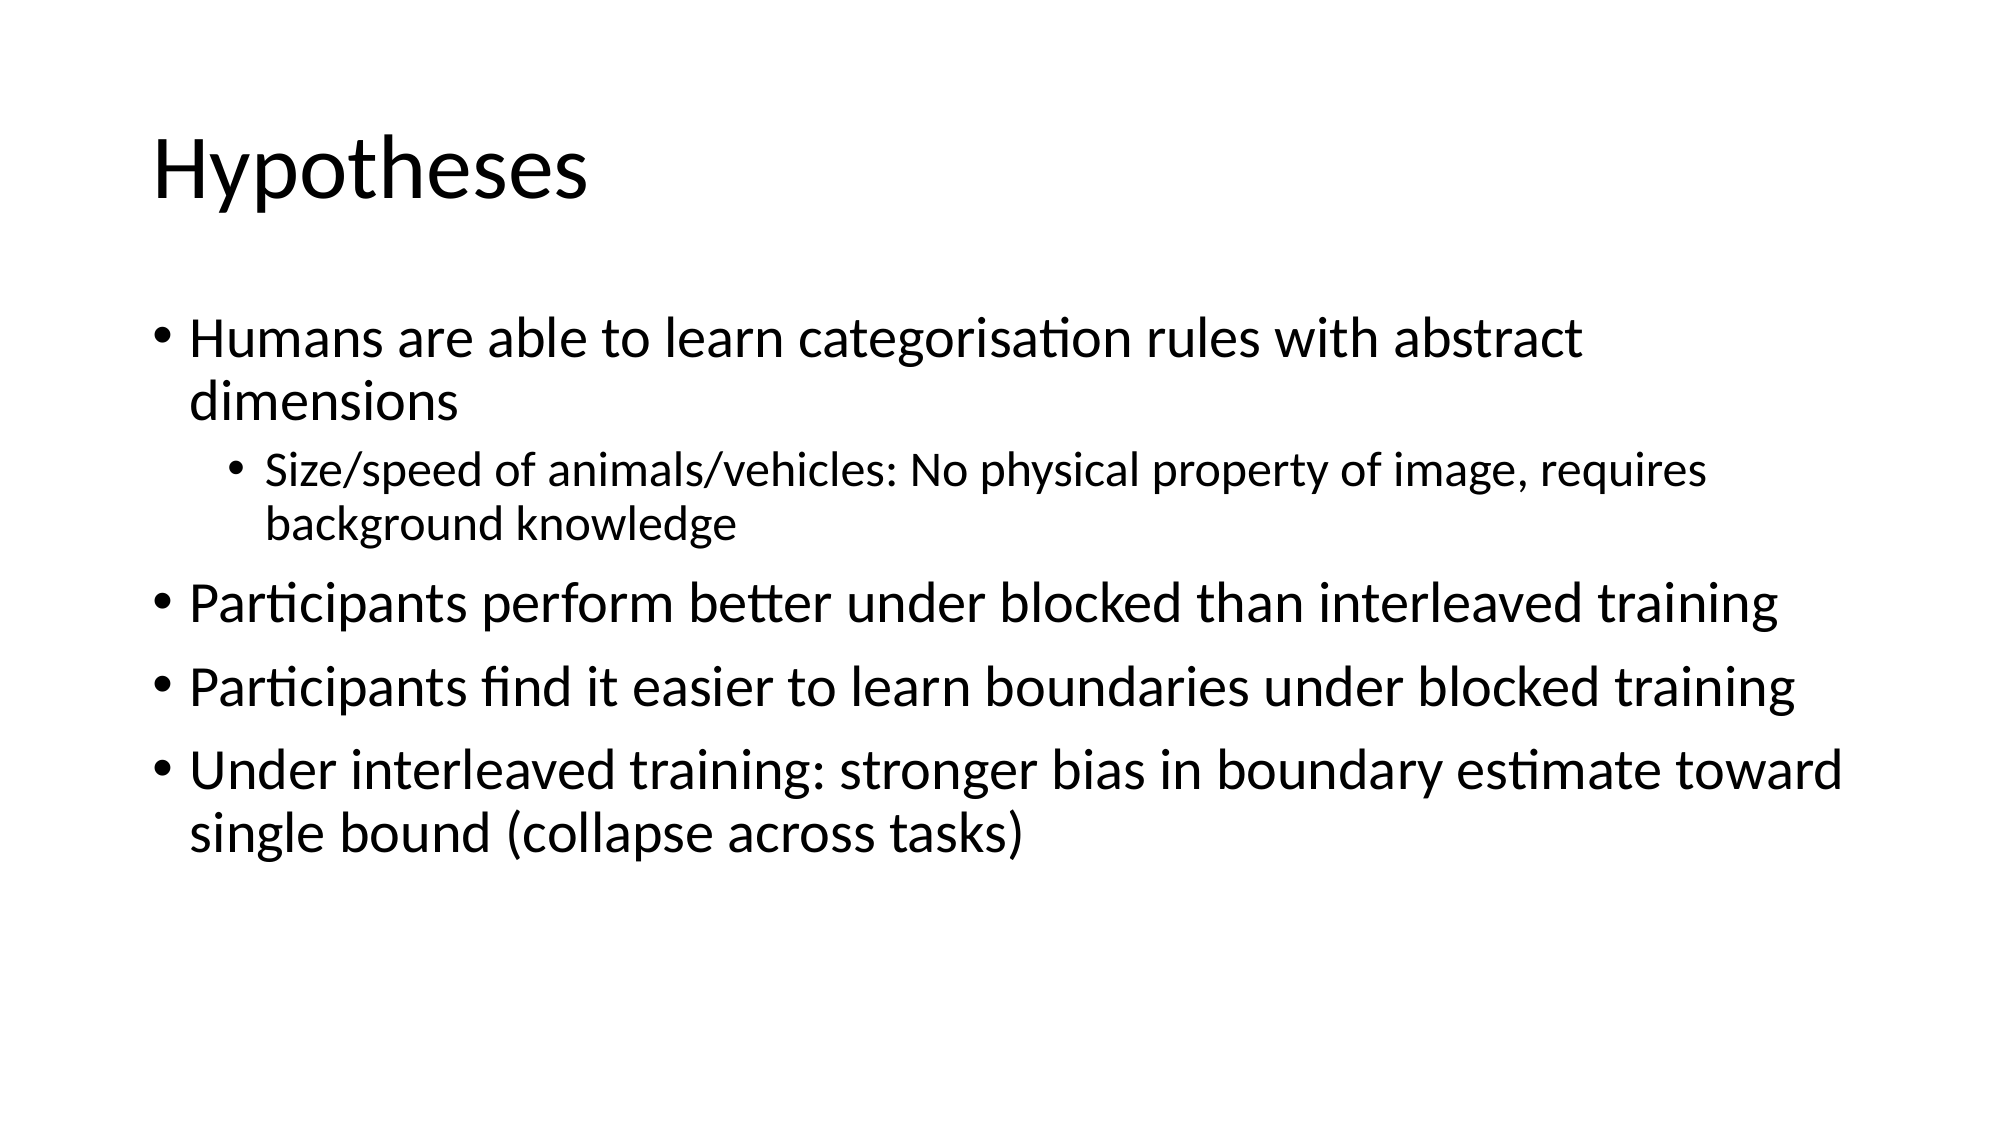

# Hypotheses
Humans are able to learn categorisation rules with abstract dimensions
Size/speed of animals/vehicles: No physical property of image, requires background knowledge
Participants perform better under blocked than interleaved training
Participants find it easier to learn boundaries under blocked training
Under interleaved training: stronger bias in boundary estimate toward single bound (collapse across tasks)